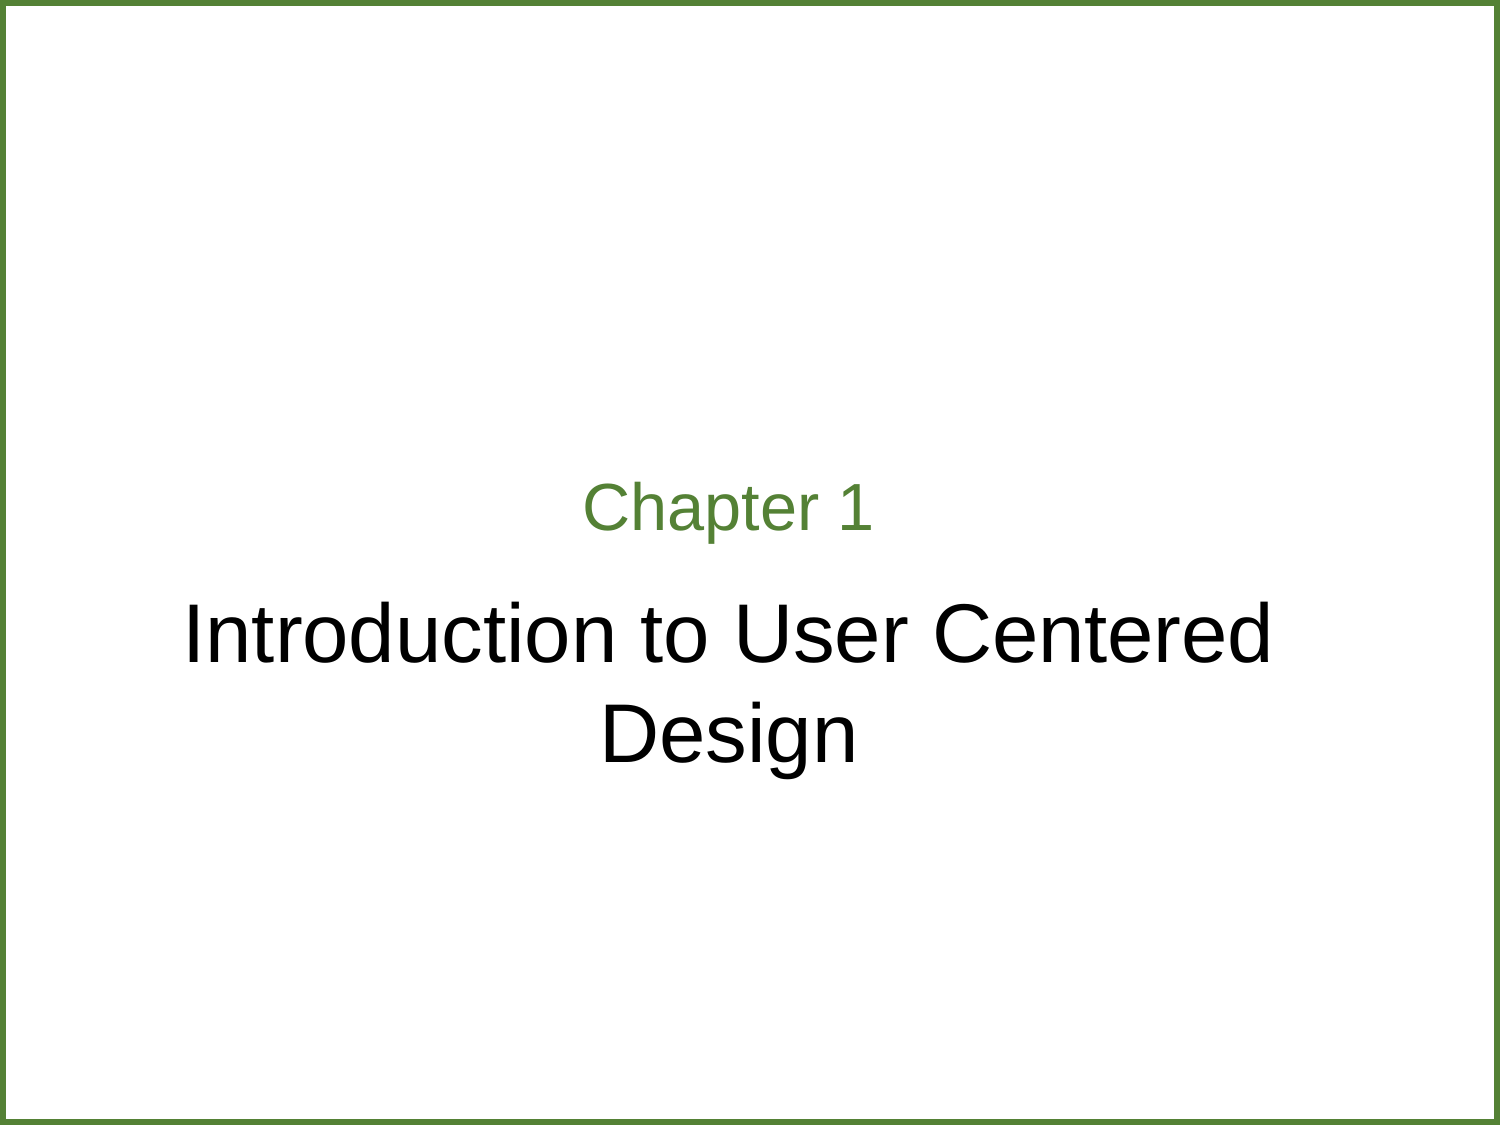

Chapter 1
Introduction to User Centered Design